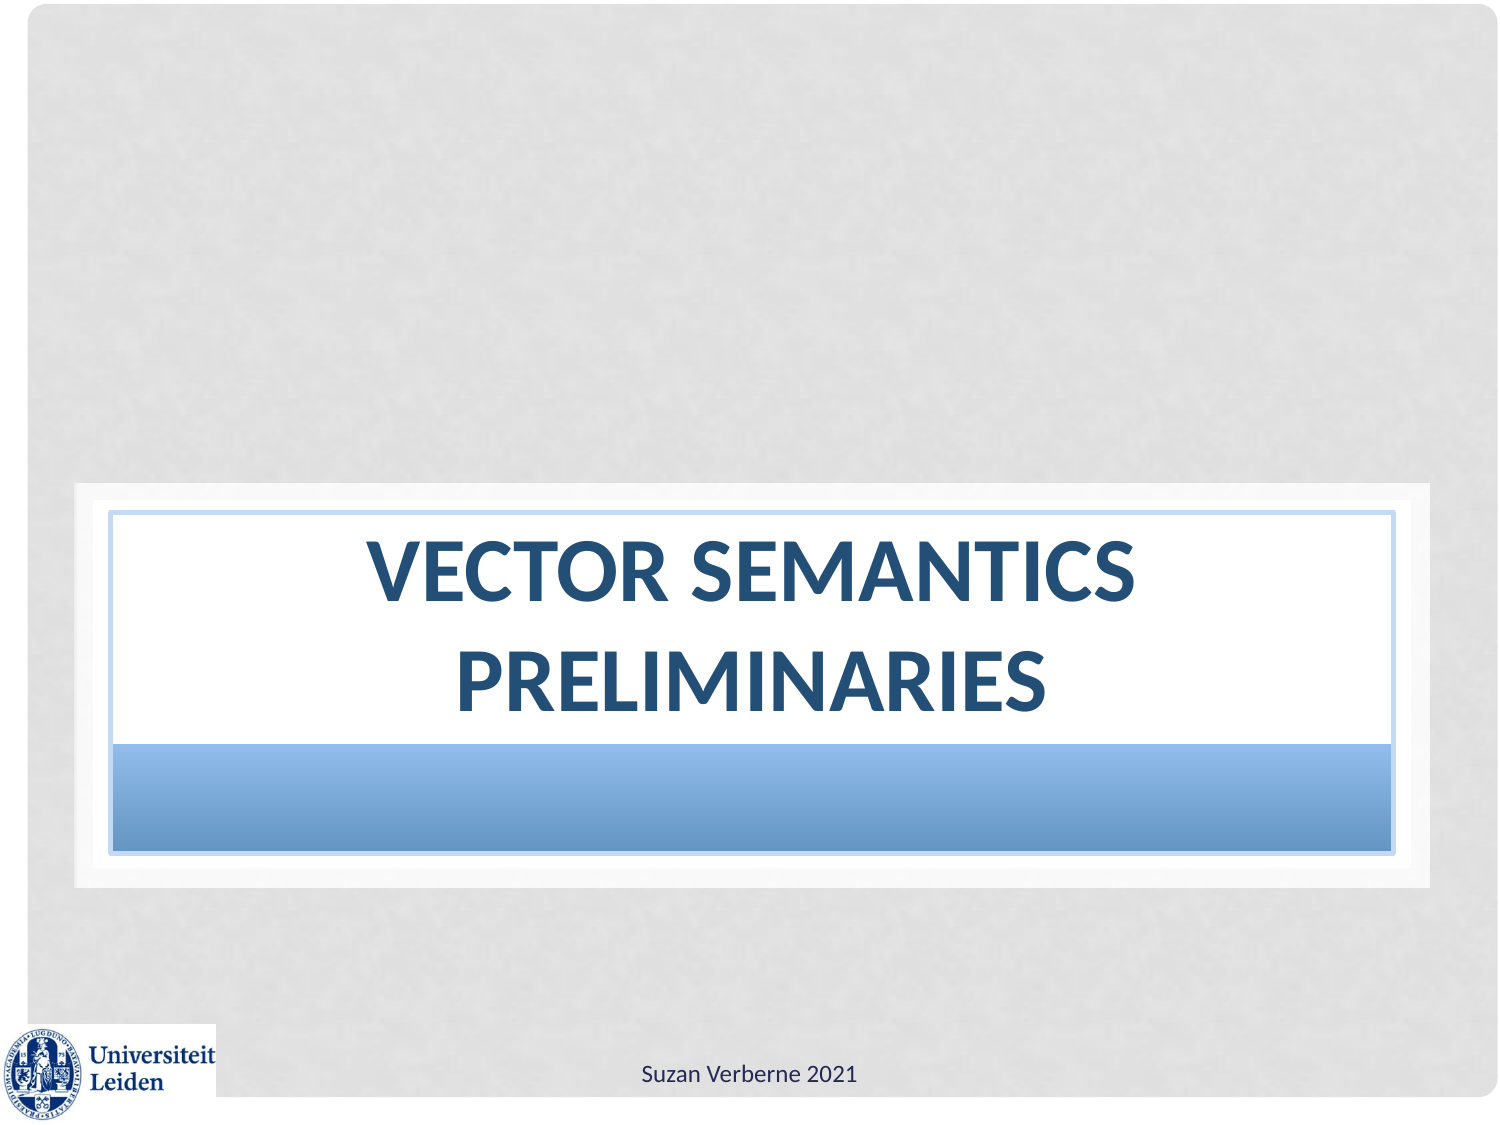

# Vector semantics Preliminaries

Suzan Verberne 2021